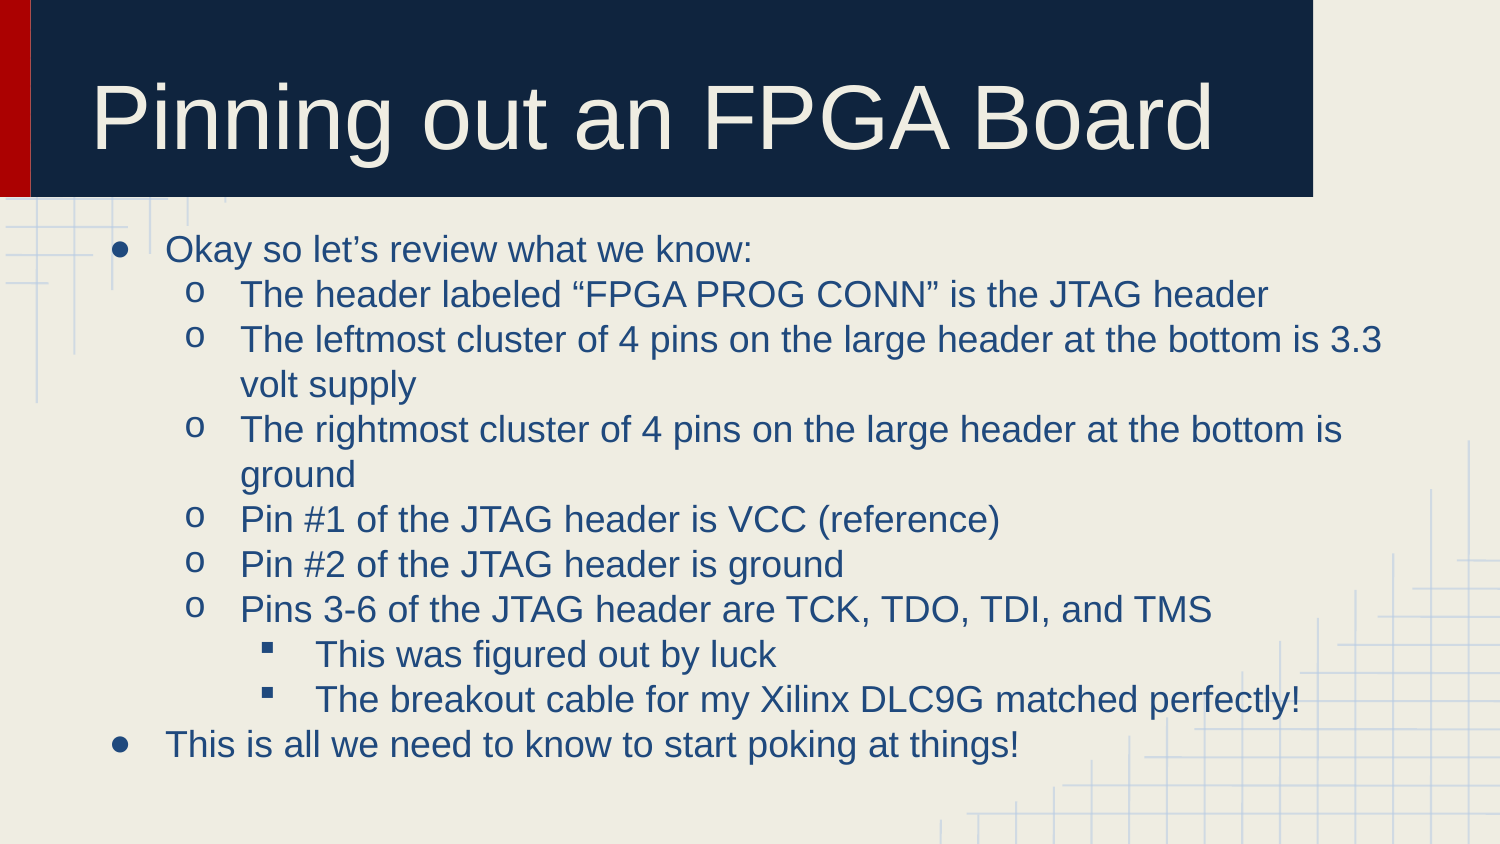

# Pinning out an FPGA Board
Okay so let’s review what we know:
The header labeled “FPGA PROG CONN” is the JTAG header
The leftmost cluster of 4 pins on the large header at the bottom is 3.3 volt supply
The rightmost cluster of 4 pins on the large header at the bottom is ground
Pin #1 of the JTAG header is VCC (reference)
Pin #2 of the JTAG header is ground
Pins 3-6 of the JTAG header are TCK, TDO, TDI, and TMS
This was figured out by luck
The breakout cable for my Xilinx DLC9G matched perfectly!
This is all we need to know to start poking at things!